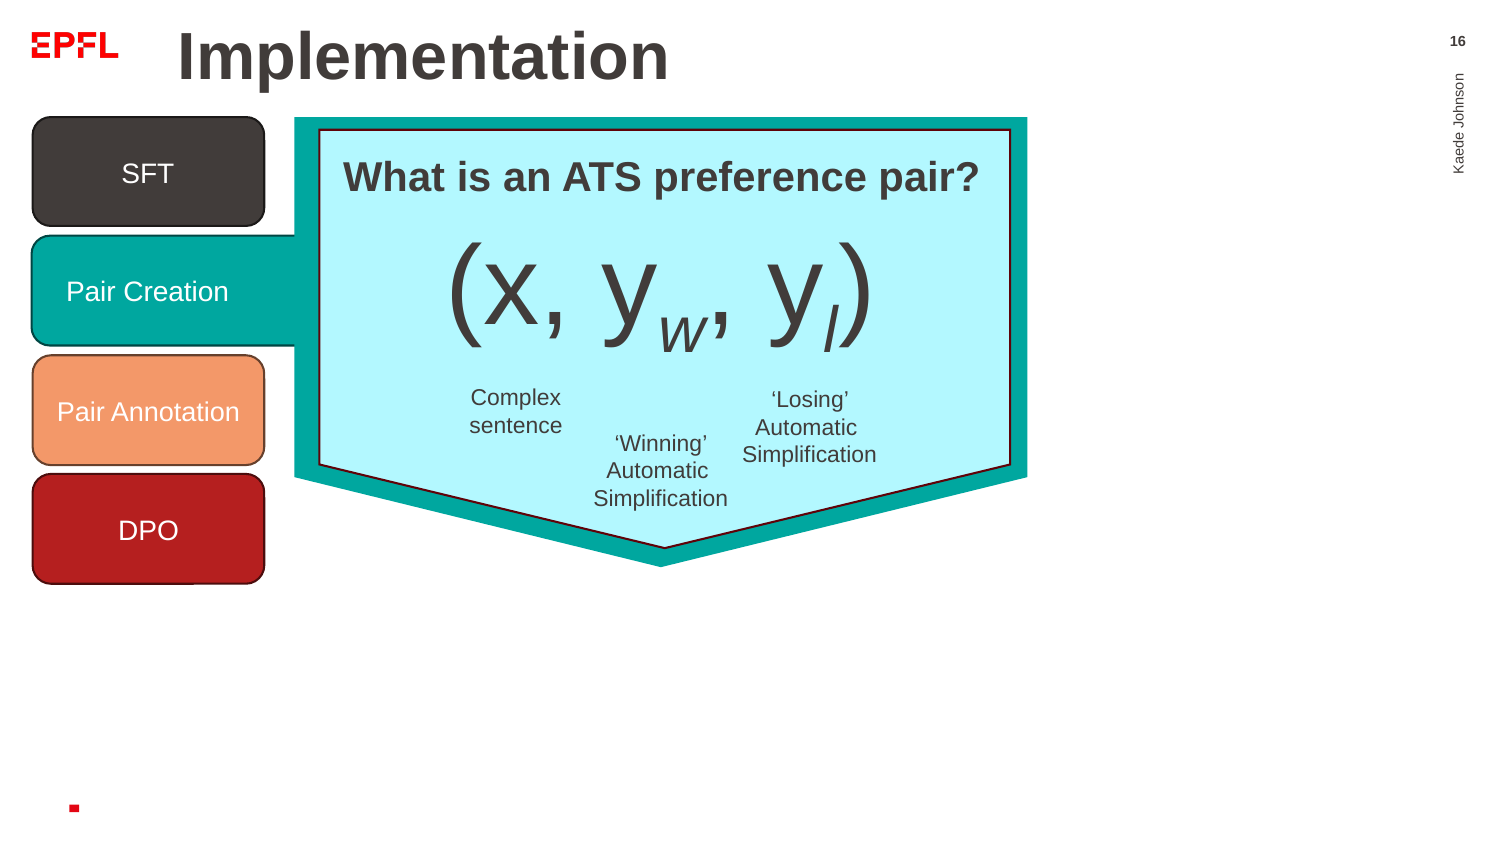

# Implementation
16

What is an ATS preference pair?
SFT
(x, yw, yl)

Pair Creation
Kaede Johnson
Pair Annotation
Complex
sentence
‘Losing’ Automatic
Simplification
‘Winning’
Automatic
Simplification
DPO